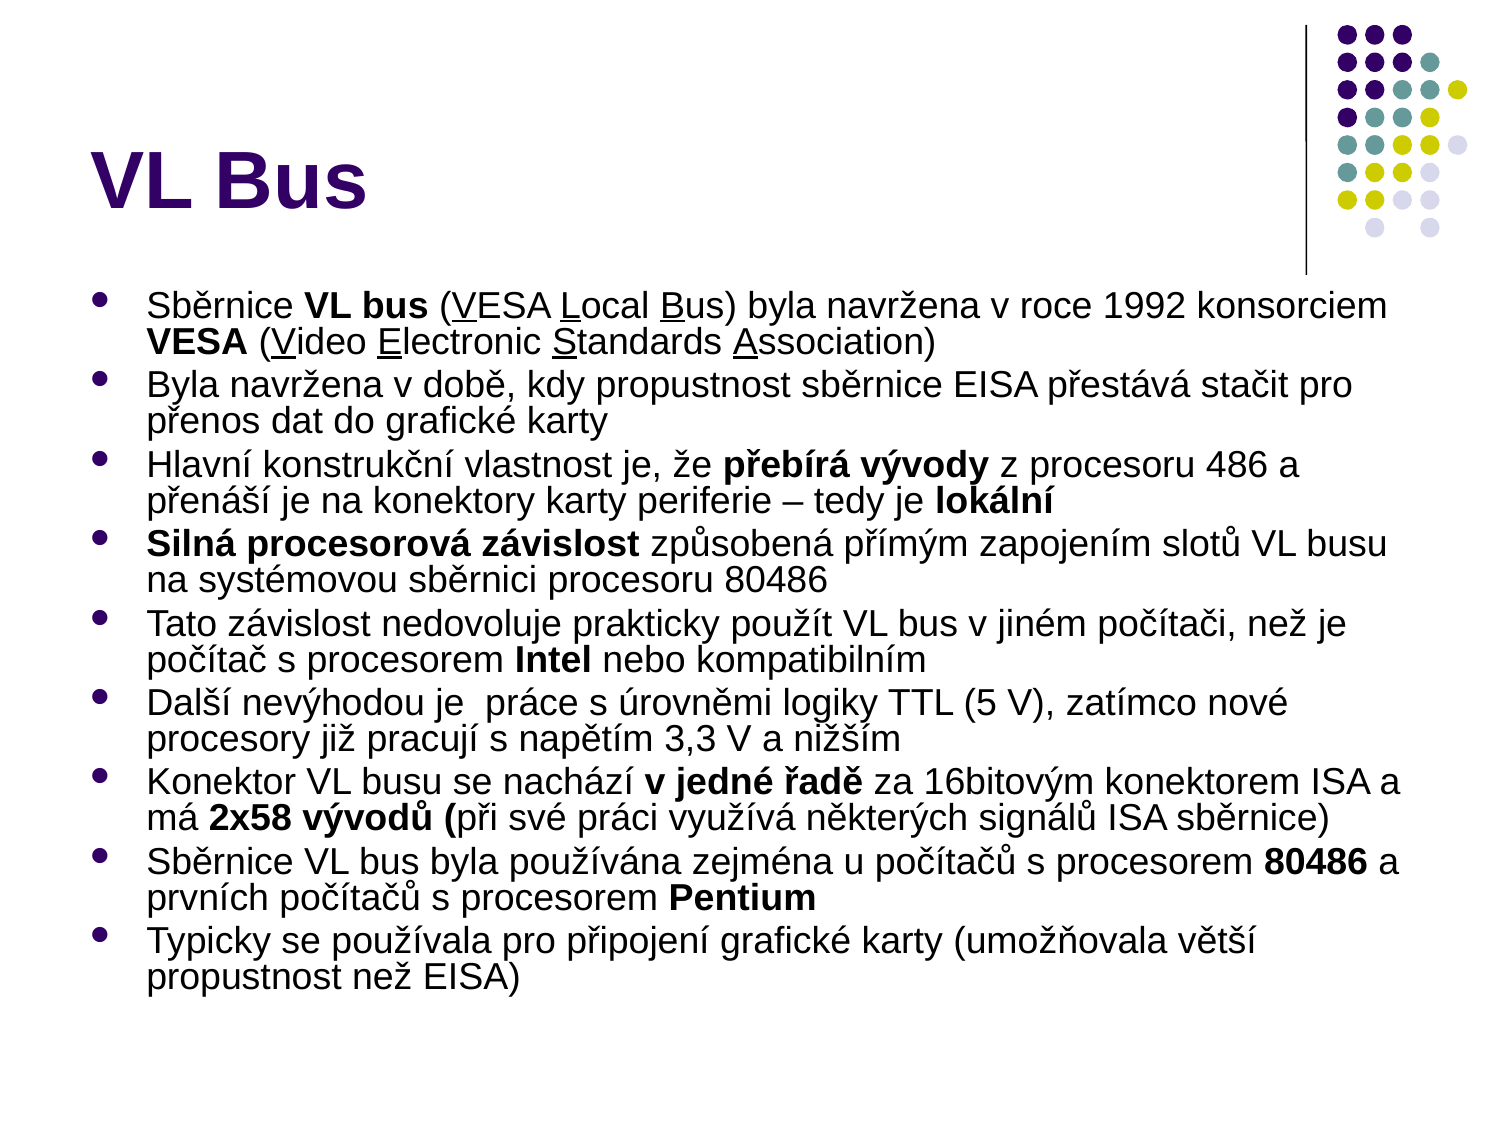

# VL Bus
Sběrnice VL bus (VESA Local Bus) byla navržena v roce 1992 konsorciem VESA (Video Electronic Standards Association)
Byla navržena v době, kdy propustnost sběrnice EISA přestává stačit pro přenos dat do grafické karty
Hlavní konstrukční vlastnost je, že přebírá vývody z procesoru 486 a přenáší je na konektory karty periferie – tedy je lokální
Silná procesorová závislost způsobená přímým zapojením slotů VL busu na systémovou sběrnici procesoru 80486
Tato závislost nedovoluje prakticky použít VL bus v jiném počítači, než je počítač s procesorem Intel nebo kompatibilním
Další nevýhodou je  práce s úrovněmi logiky TTL (5 V), zatímco nové procesory již pracují s napětím 3,3 V a nižším
Konektor VL busu se nachází v jedné řadě za 16bitovým konektorem ISA a má 2x58 vývodů (při své práci využívá některých signálů ISA sběrnice)
Sběrnice VL bus byla používána zejména u počítačů s procesorem 80486 a prvních počítačů s procesorem Pentium
Typicky se používala pro připojení grafické karty (umožňovala větší propustnost než EISA)